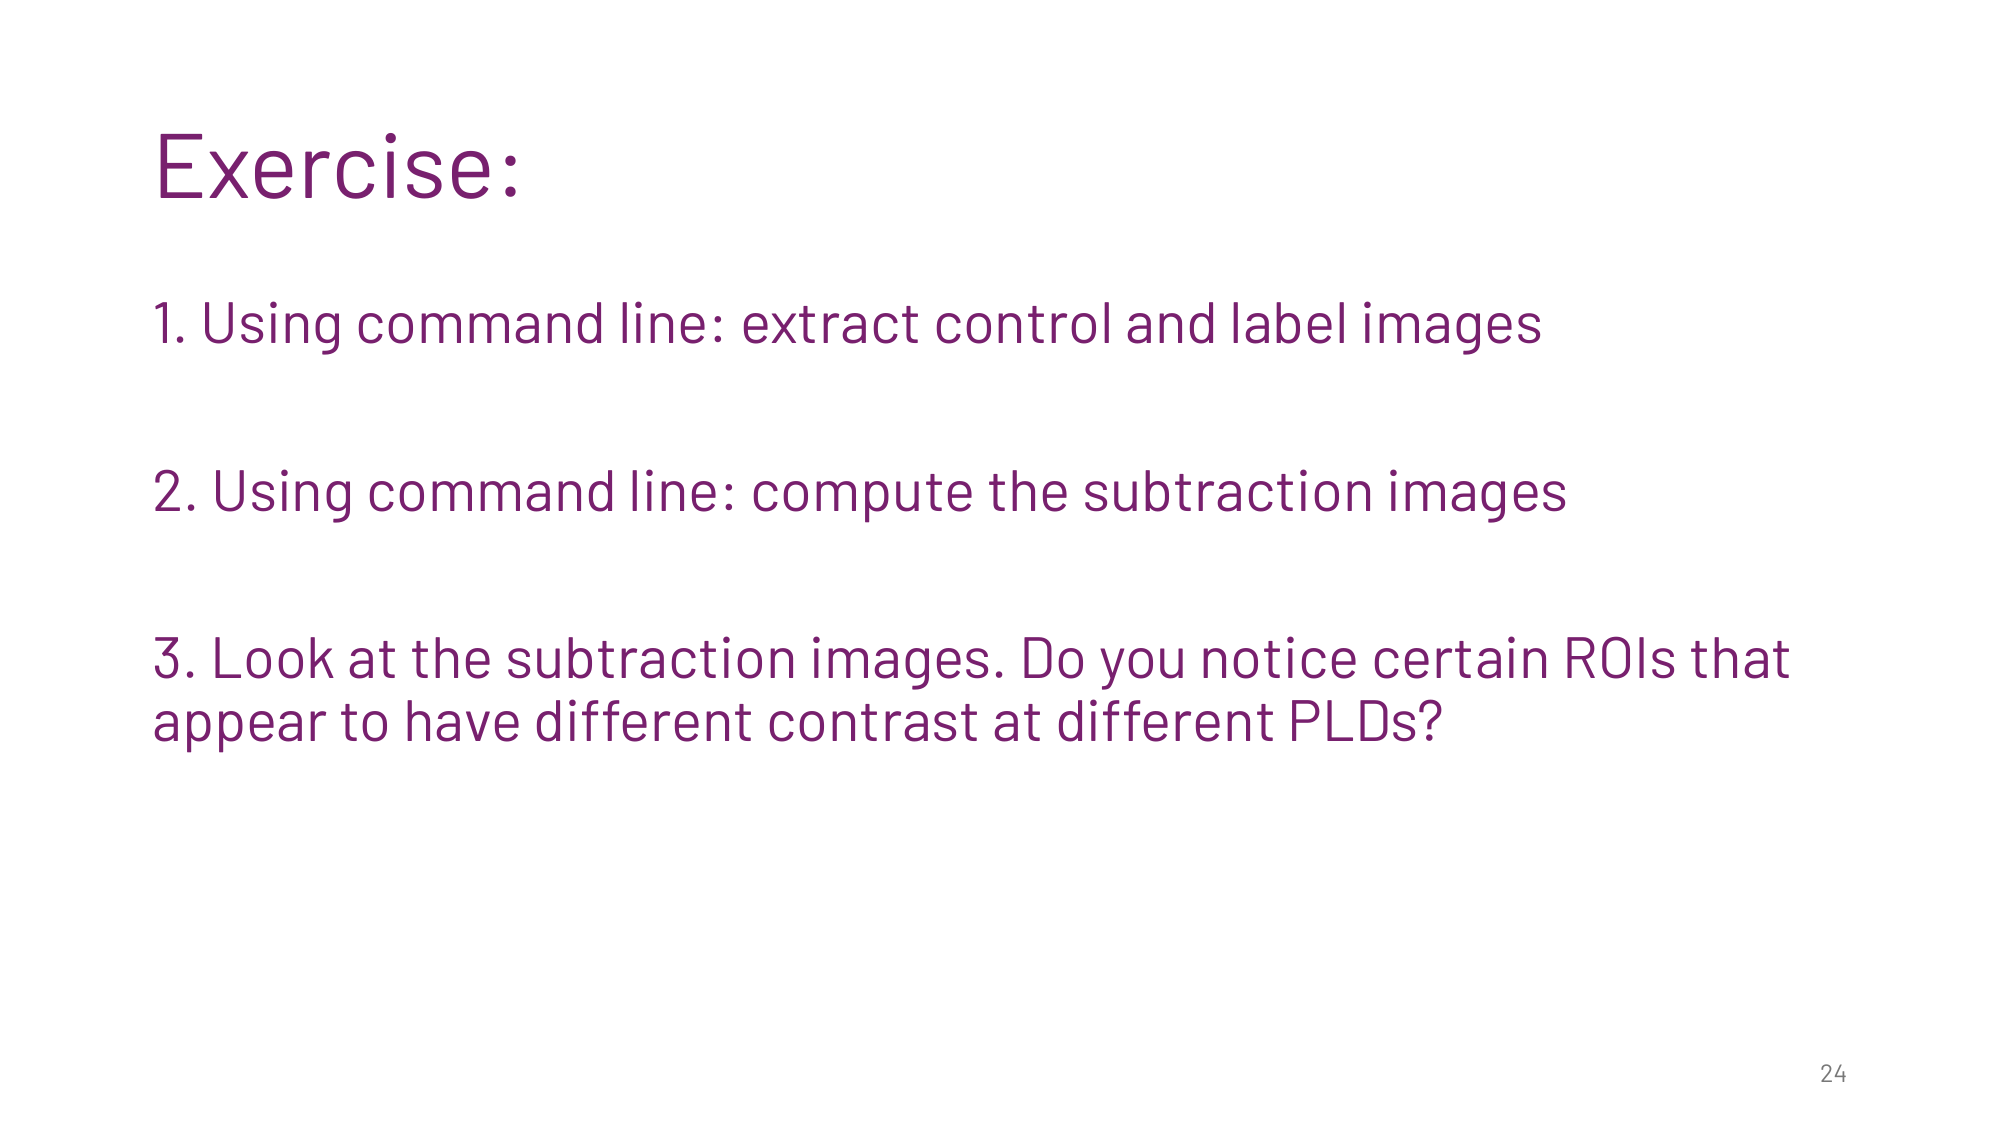

# Exercise:
1. Using command line: extract control and label images

2. Using command line: compute the subtraction images

3. Look at the subtraction images. Do you notice certain ROIs that appear to have different contrast at different PLDs?

24